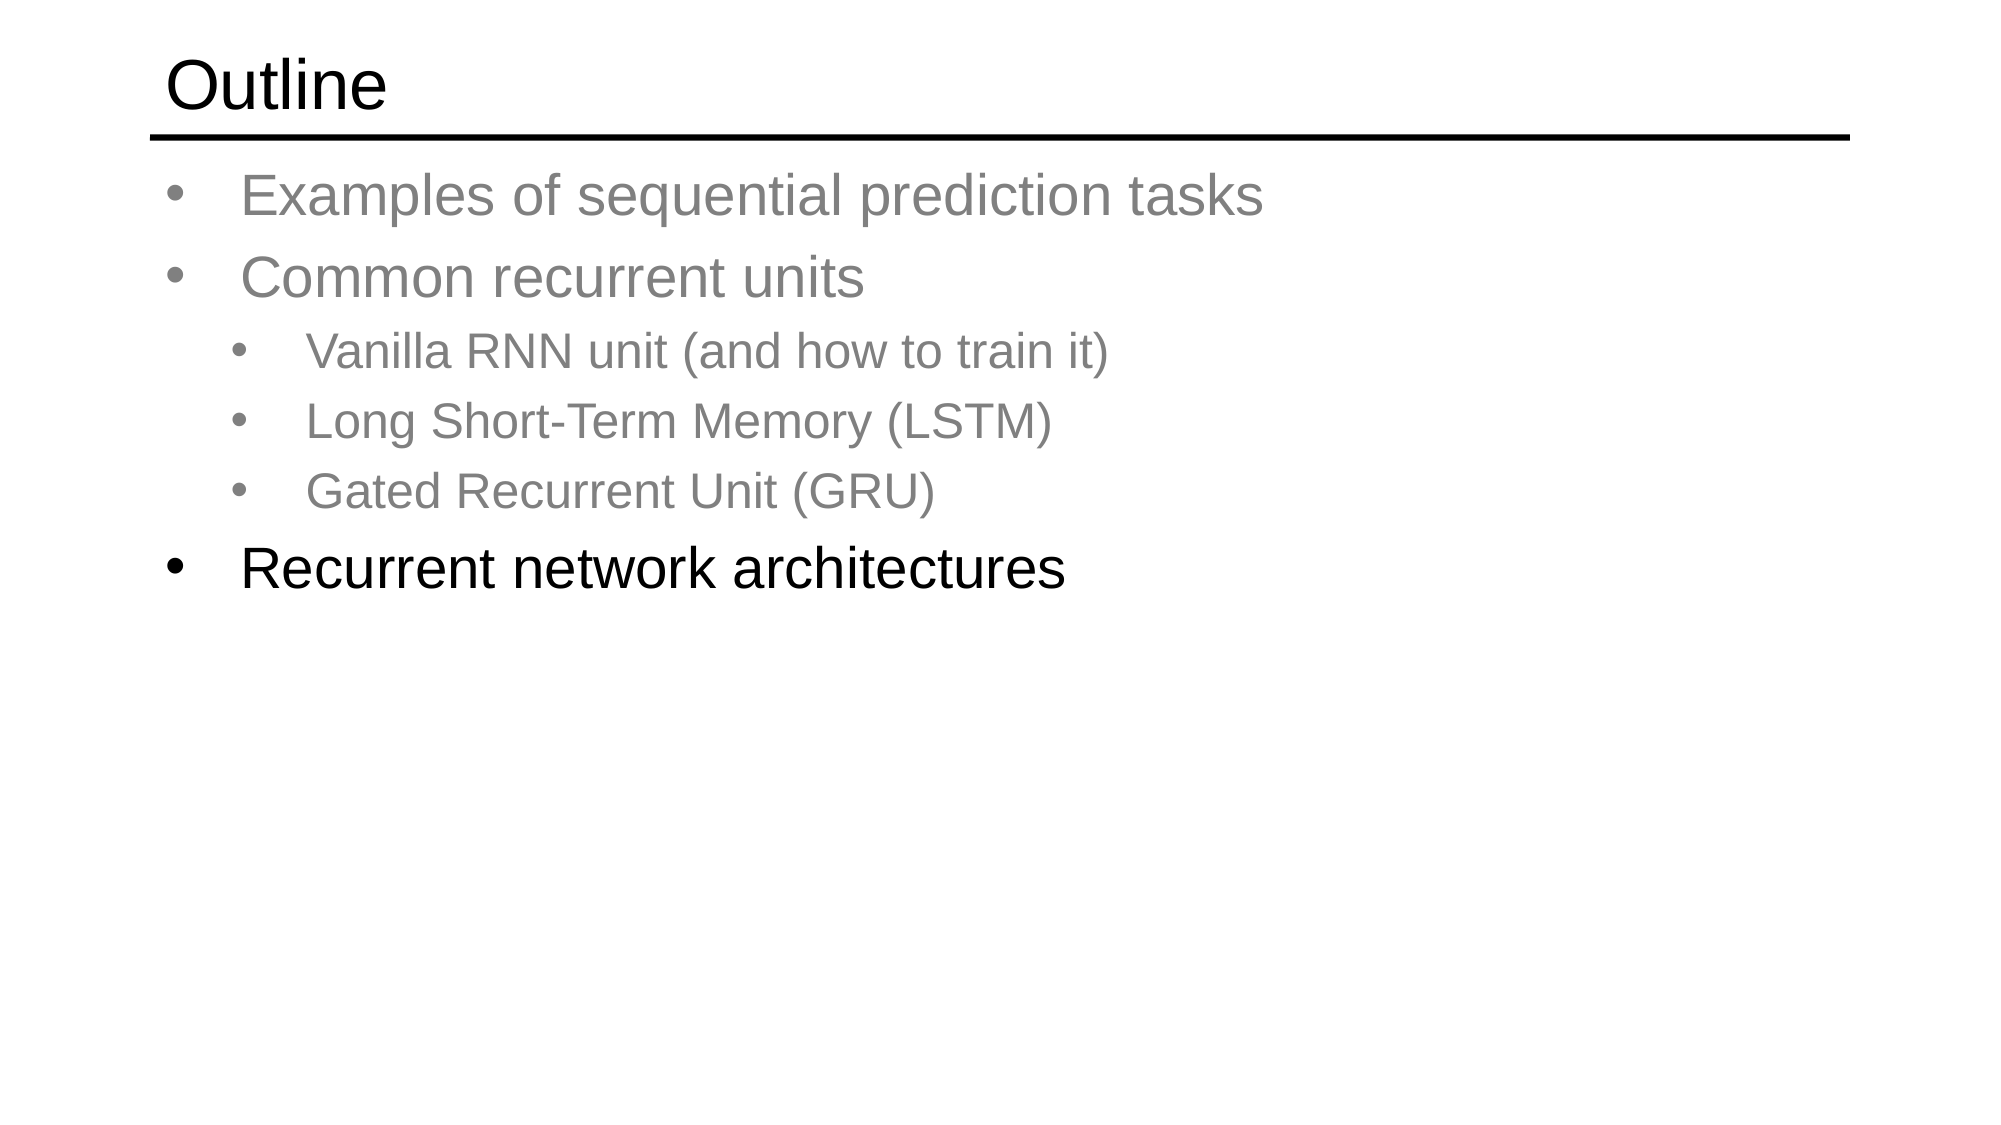

# Outline
Examples of sequential prediction tasks
Common recurrent units
Vanilla RNN unit (and how to train it)
Long Short-Term Memory (LSTM)
Gated Recurrent Unit (GRU)
Recurrent network architectures